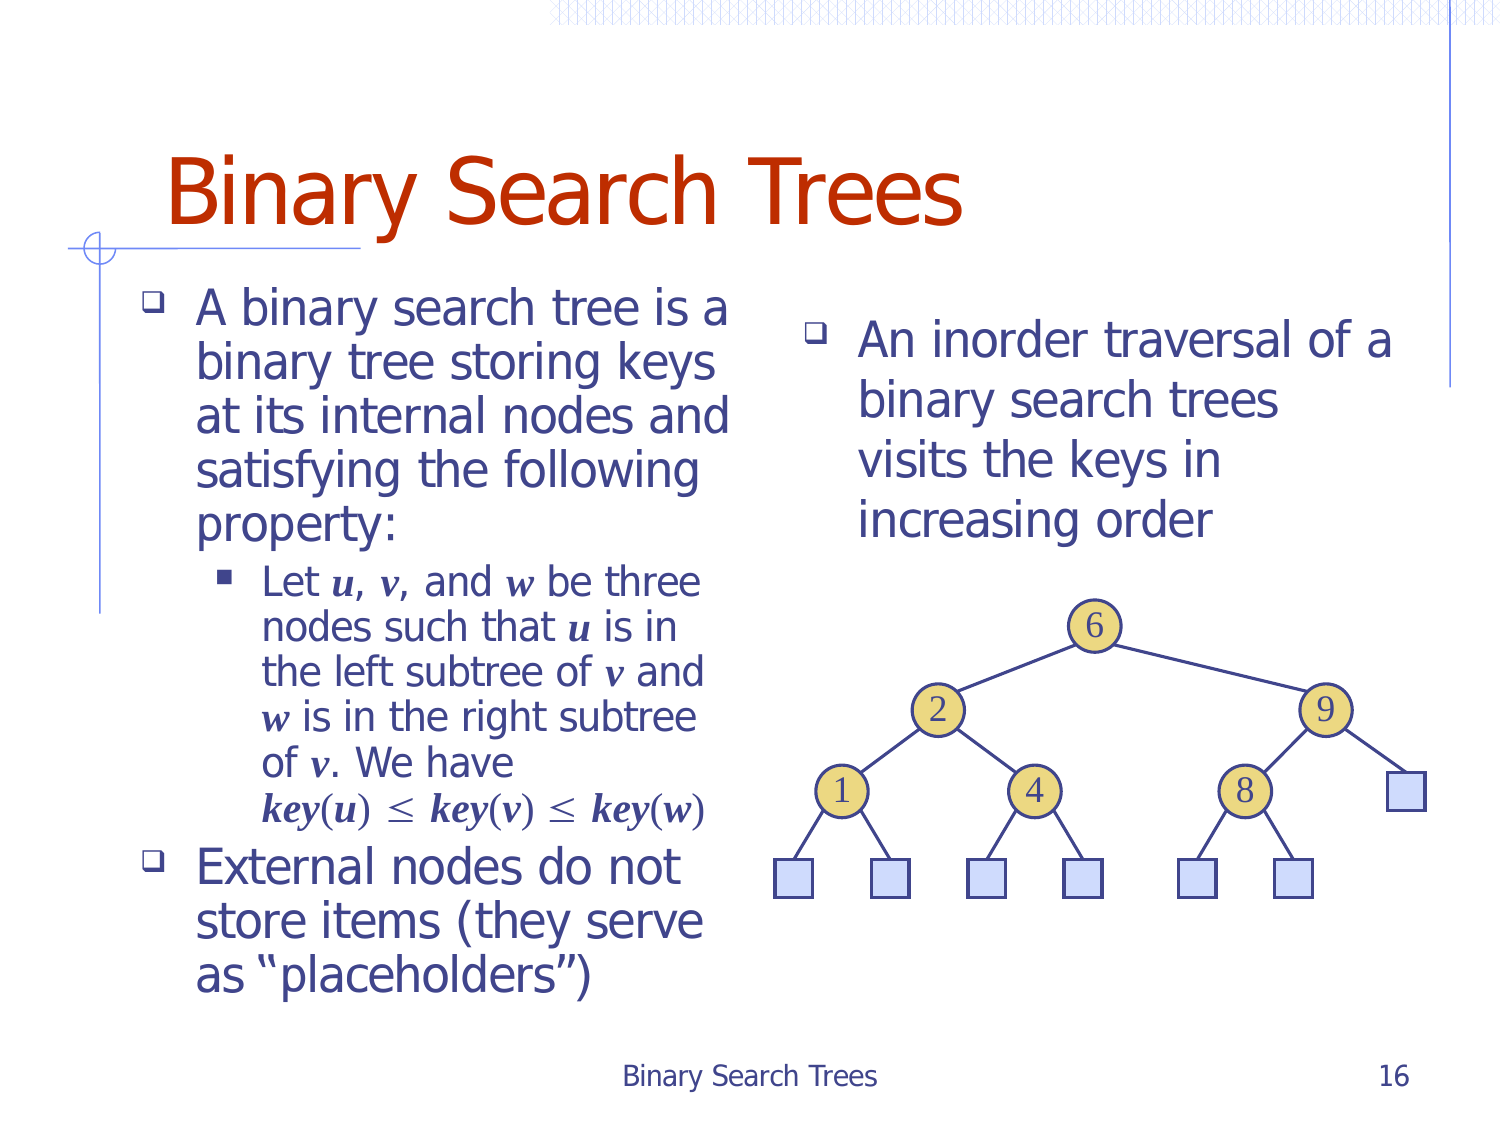

# Binary Search Trees
A binary search tree is a binary tree storing keys at its internal nodes and satisfying the following property:
Let u, v, and w be three nodes such that u is in the left subtree of v and w is in the right subtree of v. We have
key(u) ≤ key(v) ≤ key(w)
External nodes do not store items (they serve as “placeholders”)
An inorder traversal of a binary search trees visits the keys in increasing order
6
2
9
1
4
8

Binary Search Trees
16